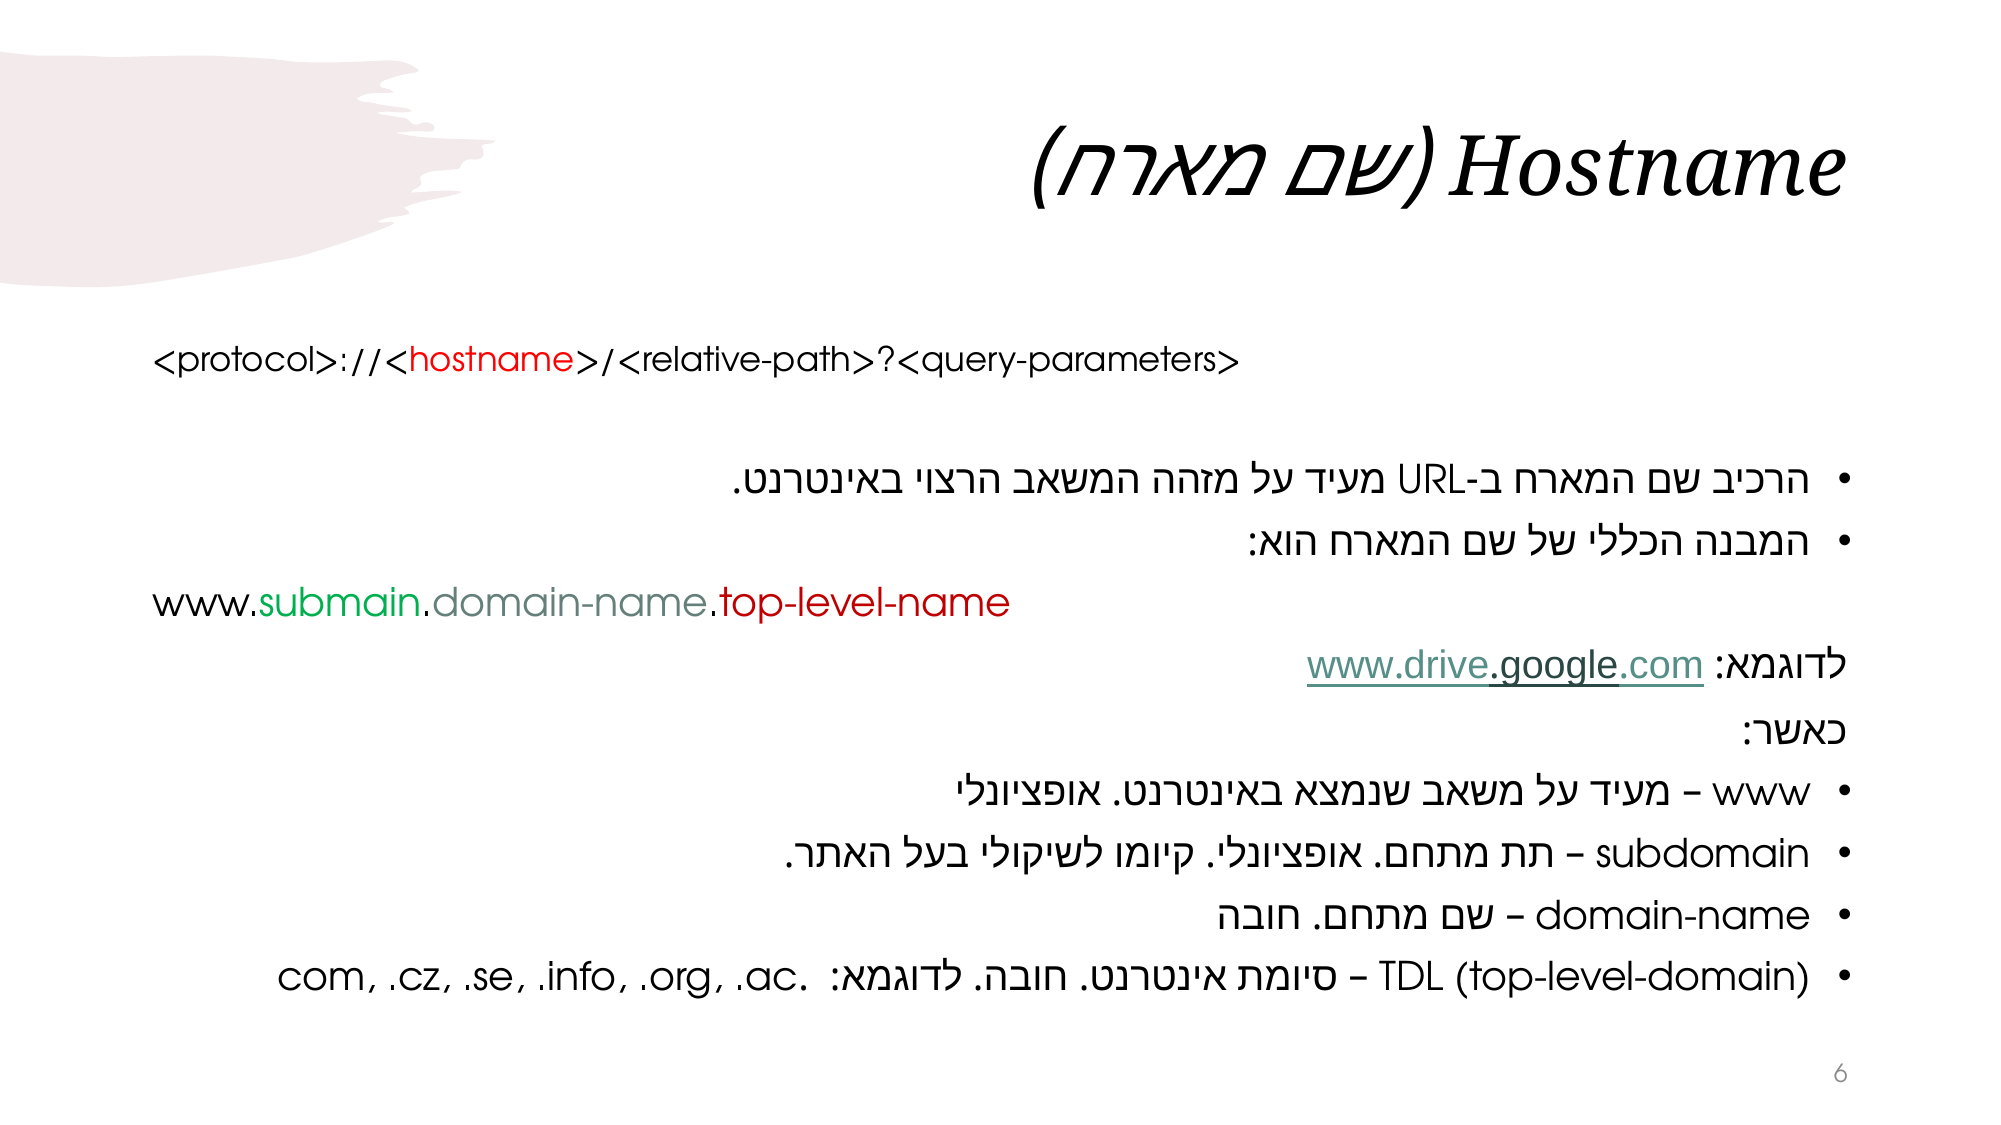

# Hostname (שם מארח)
<protocol>://<hostname>/<relative-path>?<query-parameters>

הרכיב שם המארח ב-URL מעיד על מזהה המשאב הרצוי באינטרנט.
המבנה הכללי של שם המארח הוא:
www.submain.domain-name.top-level-name
לדוגמא: www.drive.google.com
כאשר:
www – מעיד על משאב שנמצא באינטרנט. אופציונלי
subdomain – תת מתחם. אופציונלי. קיומו לשיקולי בעל האתר.
domain-name – שם מתחם. חובה
TDL (top-level-domain) – סיומת אינטרנט. חובה. לדוגמא:  .com, .cz, .se, .info, .org, .ac

6